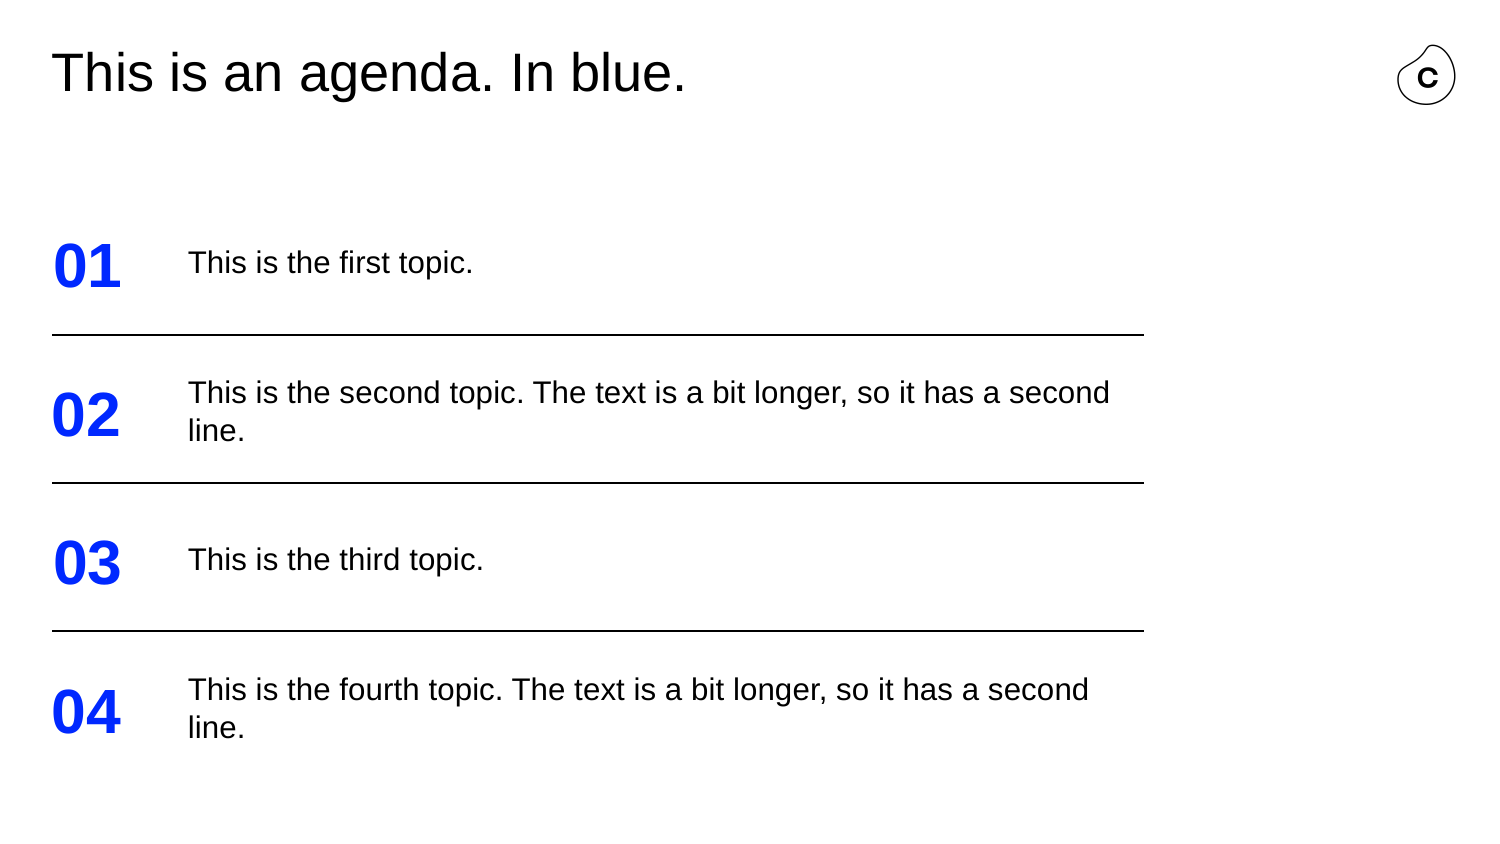

# This is an agenda. In blue.
This is the first topic.
01
This is the second topic. The text is a bit longer, so it has a second line.
02
This is the third topic.
03
This is the fourth topic. The text is a bit longer, so it has a second line.
04